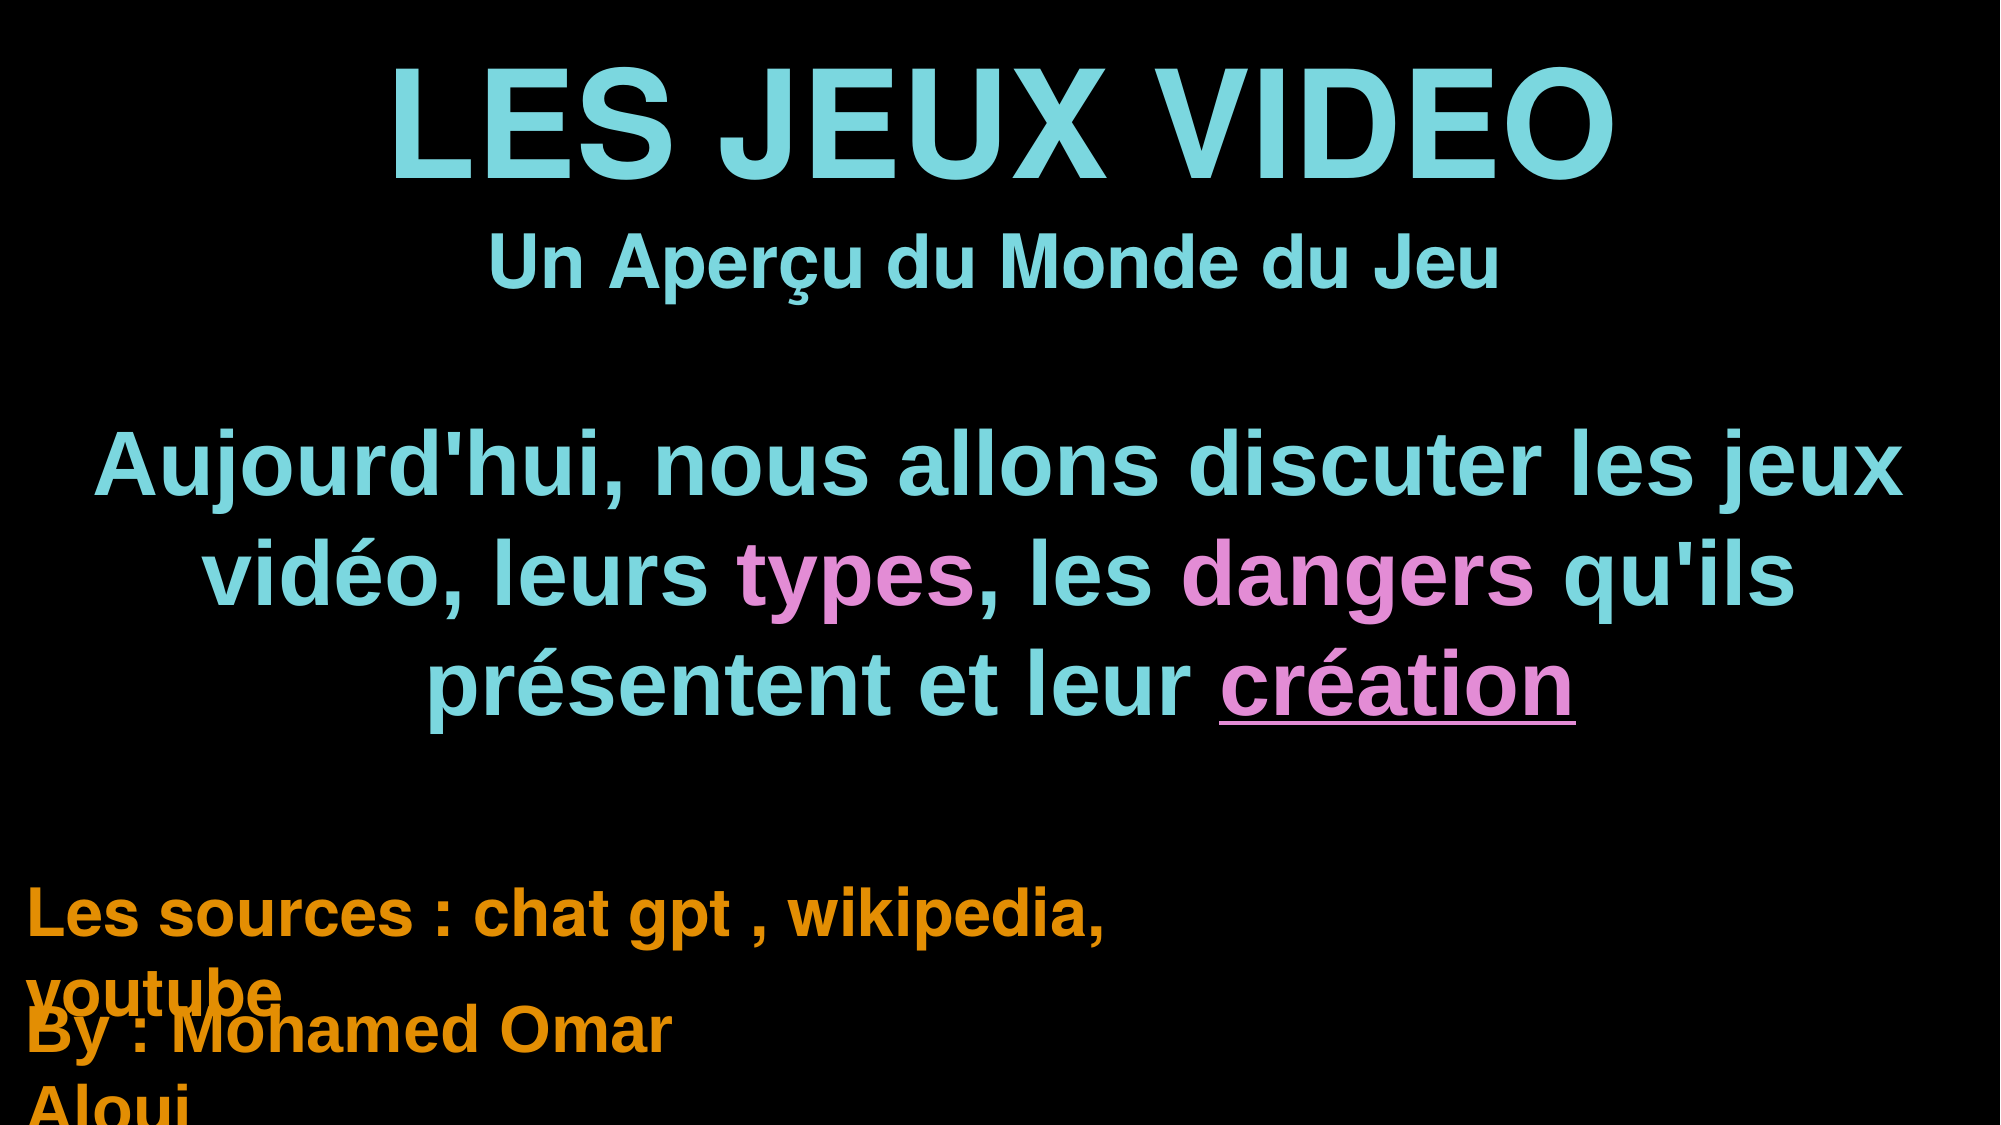

# LES JEUX VIDEO
Un Aperçu du Monde du Jeu
Aujourd'hui, nous allons discuter les jeux vidéo, leurs types, les dangers qu'ils présentent et leur création

Les sources : chat gpt , wikipedia, youtube
By : Mohamed Omar Aloui
1